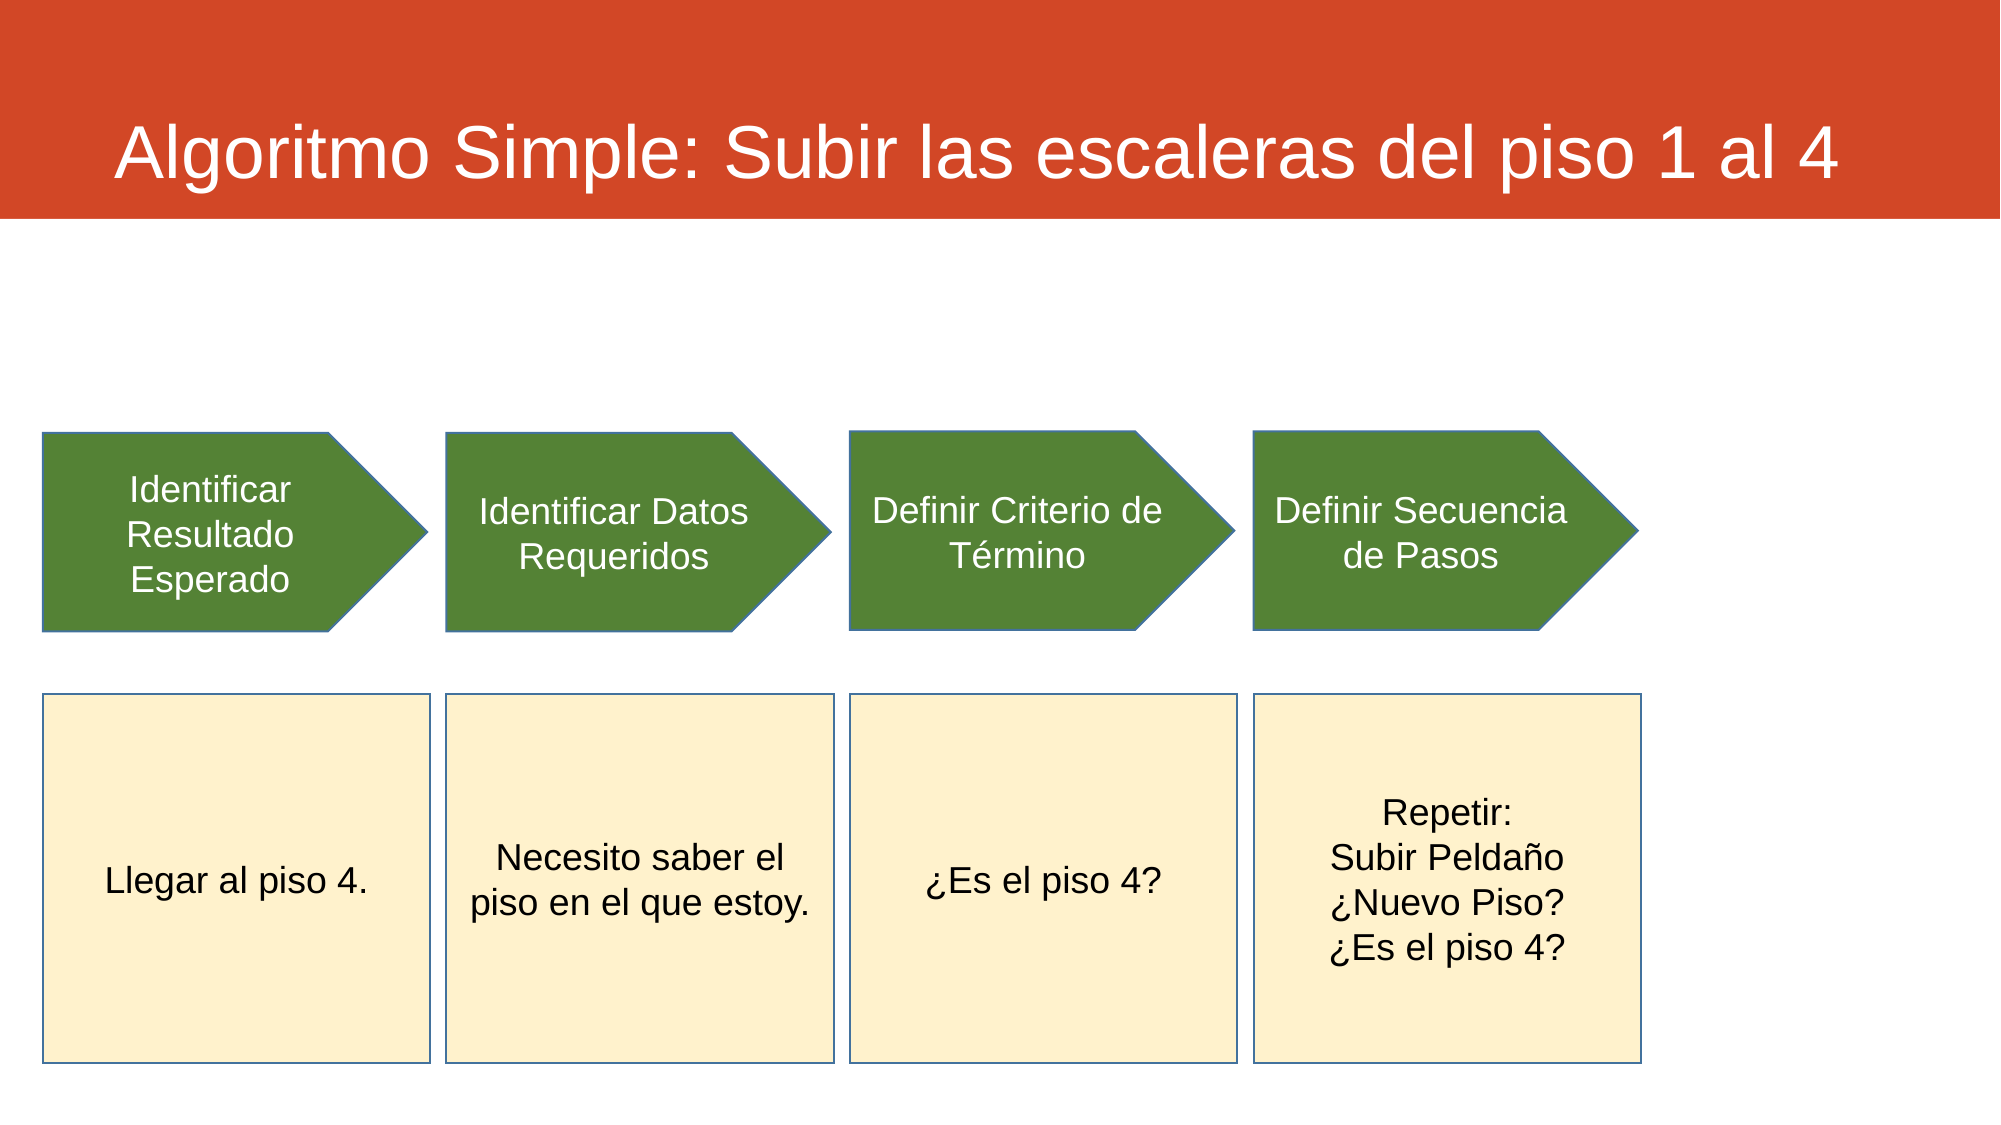

# Algoritmo Simple: Subir las escaleras del piso 1 al 4
Definir Secuencia de Pasos
Definir Criterio de Término
Identificar Datos Requeridos
Identificar Resultado Esperado
Llegar al piso 4.
Necesito saber el piso en el que estoy.
¿Es el piso 4?
Repetir:
Subir Peldaño
¿Nuevo Piso?
¿Es el piso 4?